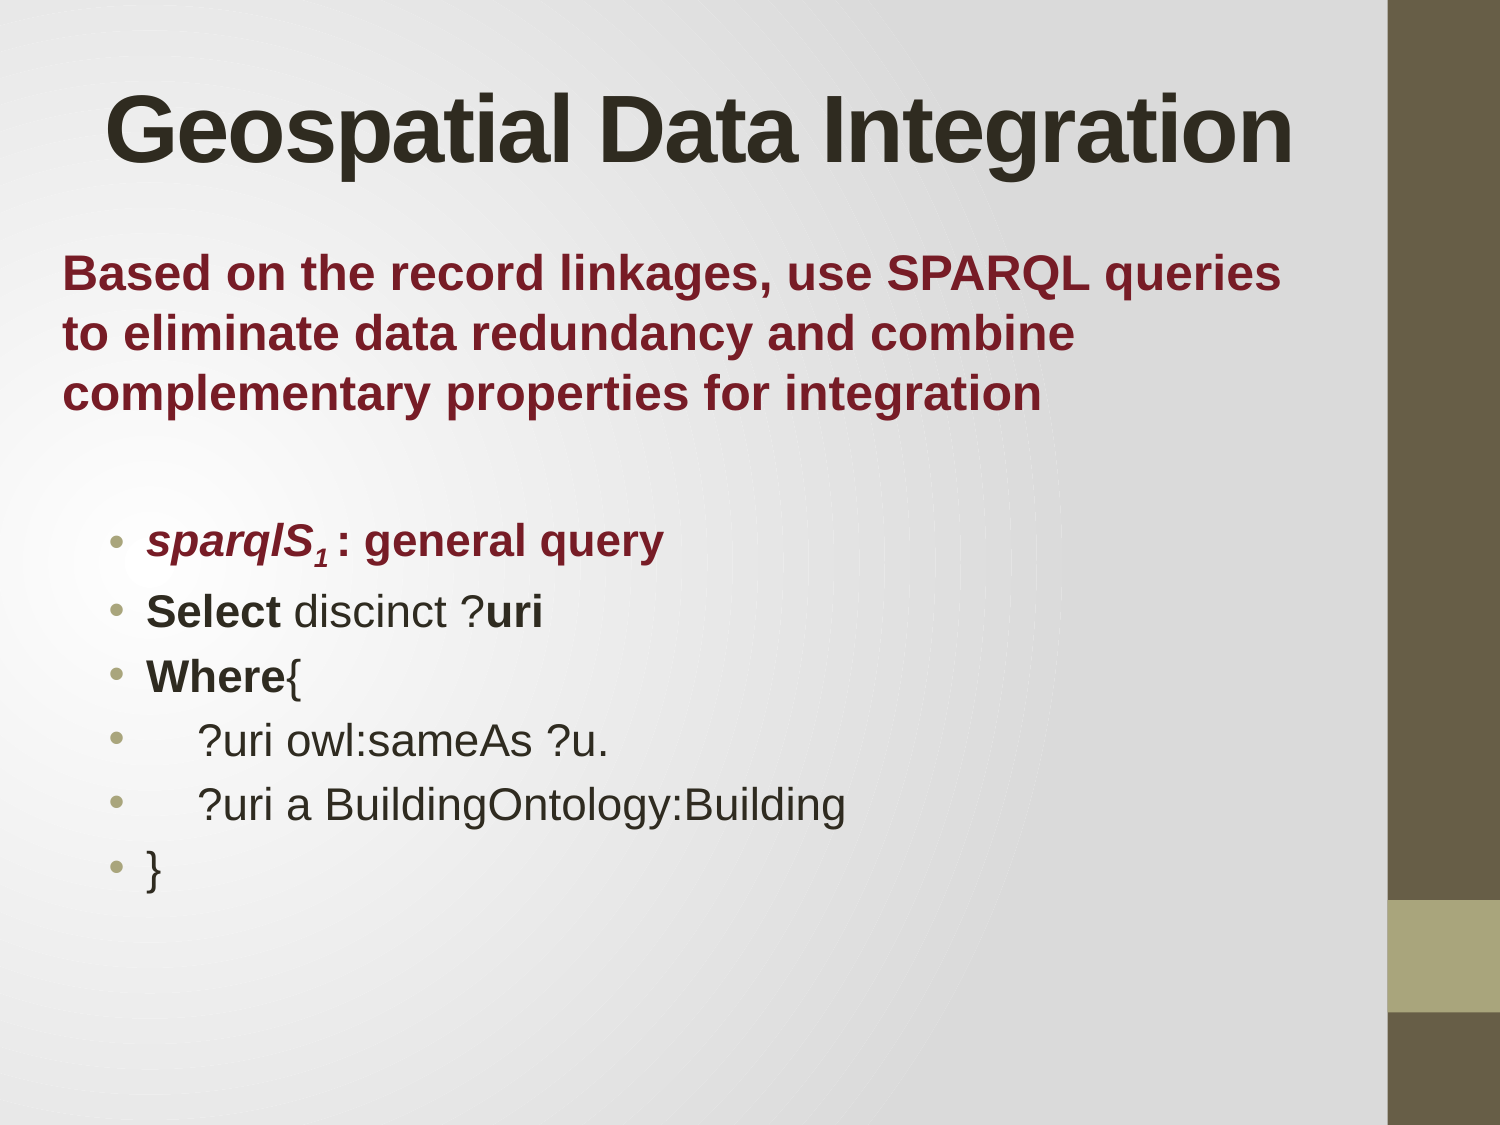

# Geospatial Data Integration
Based on the record linkages, use SPARQL queries to eliminate data redundancy and combine complementary properties for integration

sparqlS1 : general query
Select discinct ?uri
Where{
    ?uri owl:sameAs ?u.
    ?uri a BuildingOntology:Building
}